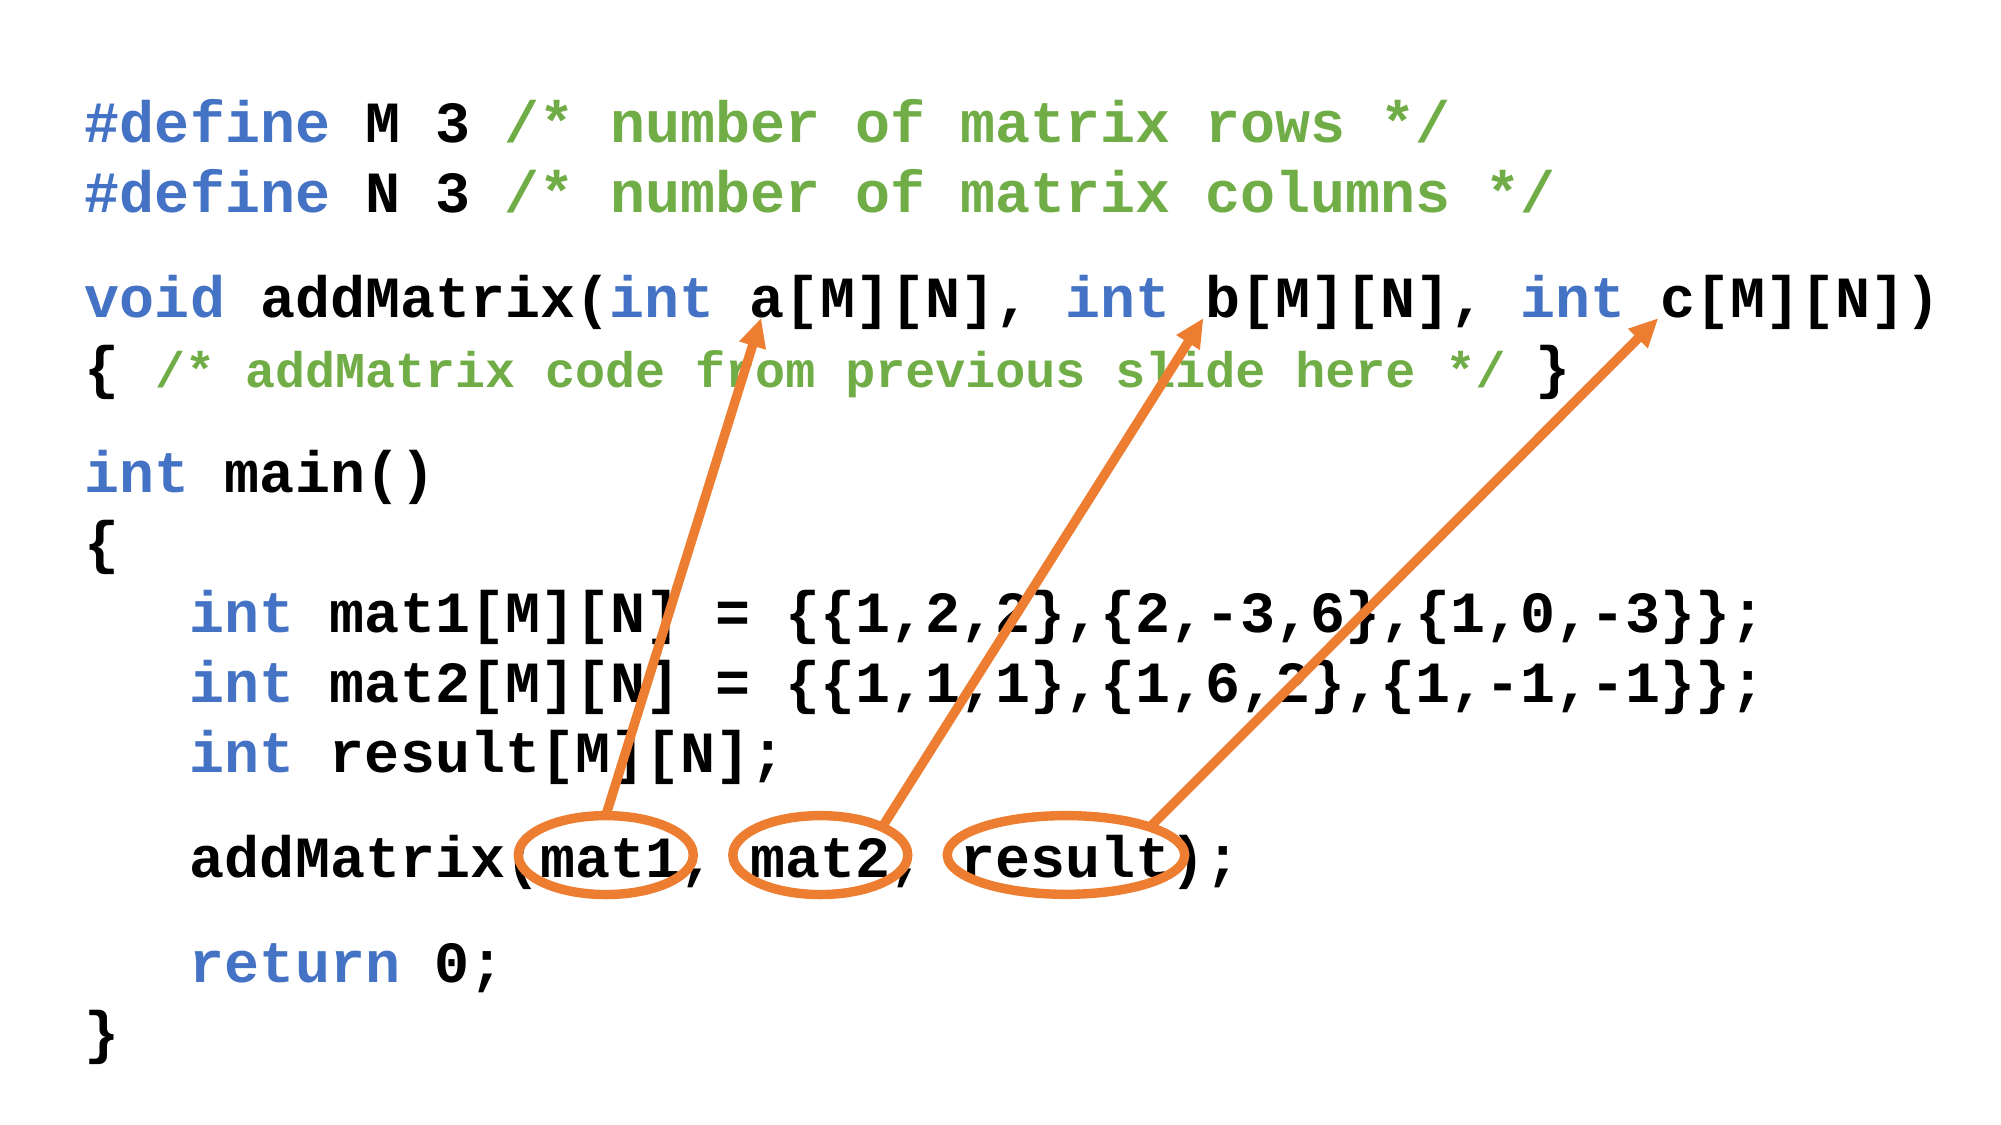

#define M 3 /* number of matrix rows */
#define N 3 /* number of matrix columns */

void addMatrix(int a[M][N], int b[M][N], int c[M][N])
{ /* addMatrix code from previous slide here */ }

int main()
{
   int mat1[M][N] = {{1,2,2},{2,-3,6},{1,0,-3}};
   int mat2[M][N] = {{1,1,1},{1,6,2},{1,-1,-1}};
   int result[M][N];

   addMatrix(mat1, mat2, result);

   return 0;
}